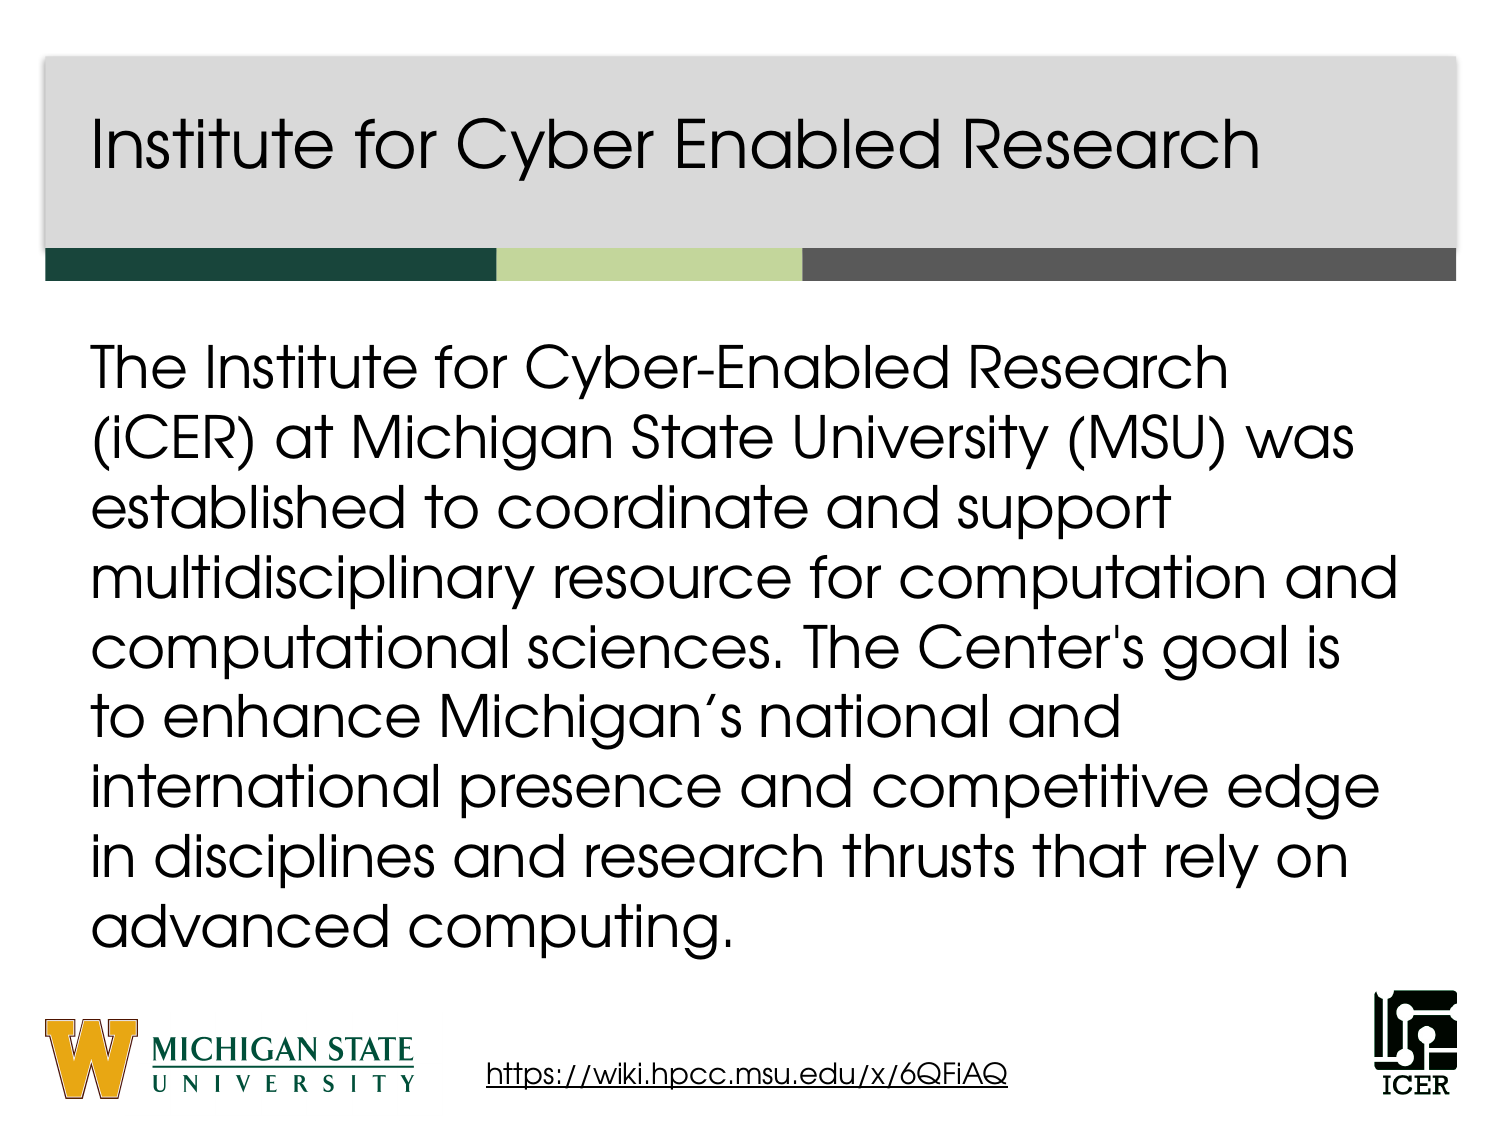

# Institute for Cyber Enabled Research
The Institute for Cyber-Enabled Research (iCER) at Michigan State University (MSU) was established to coordinate and support multidisciplinary resource for computation and computational sciences. The Center's goal is to enhance Michigan’s national and international presence and competitive edge in disciplines and research thrusts that rely on advanced computing.